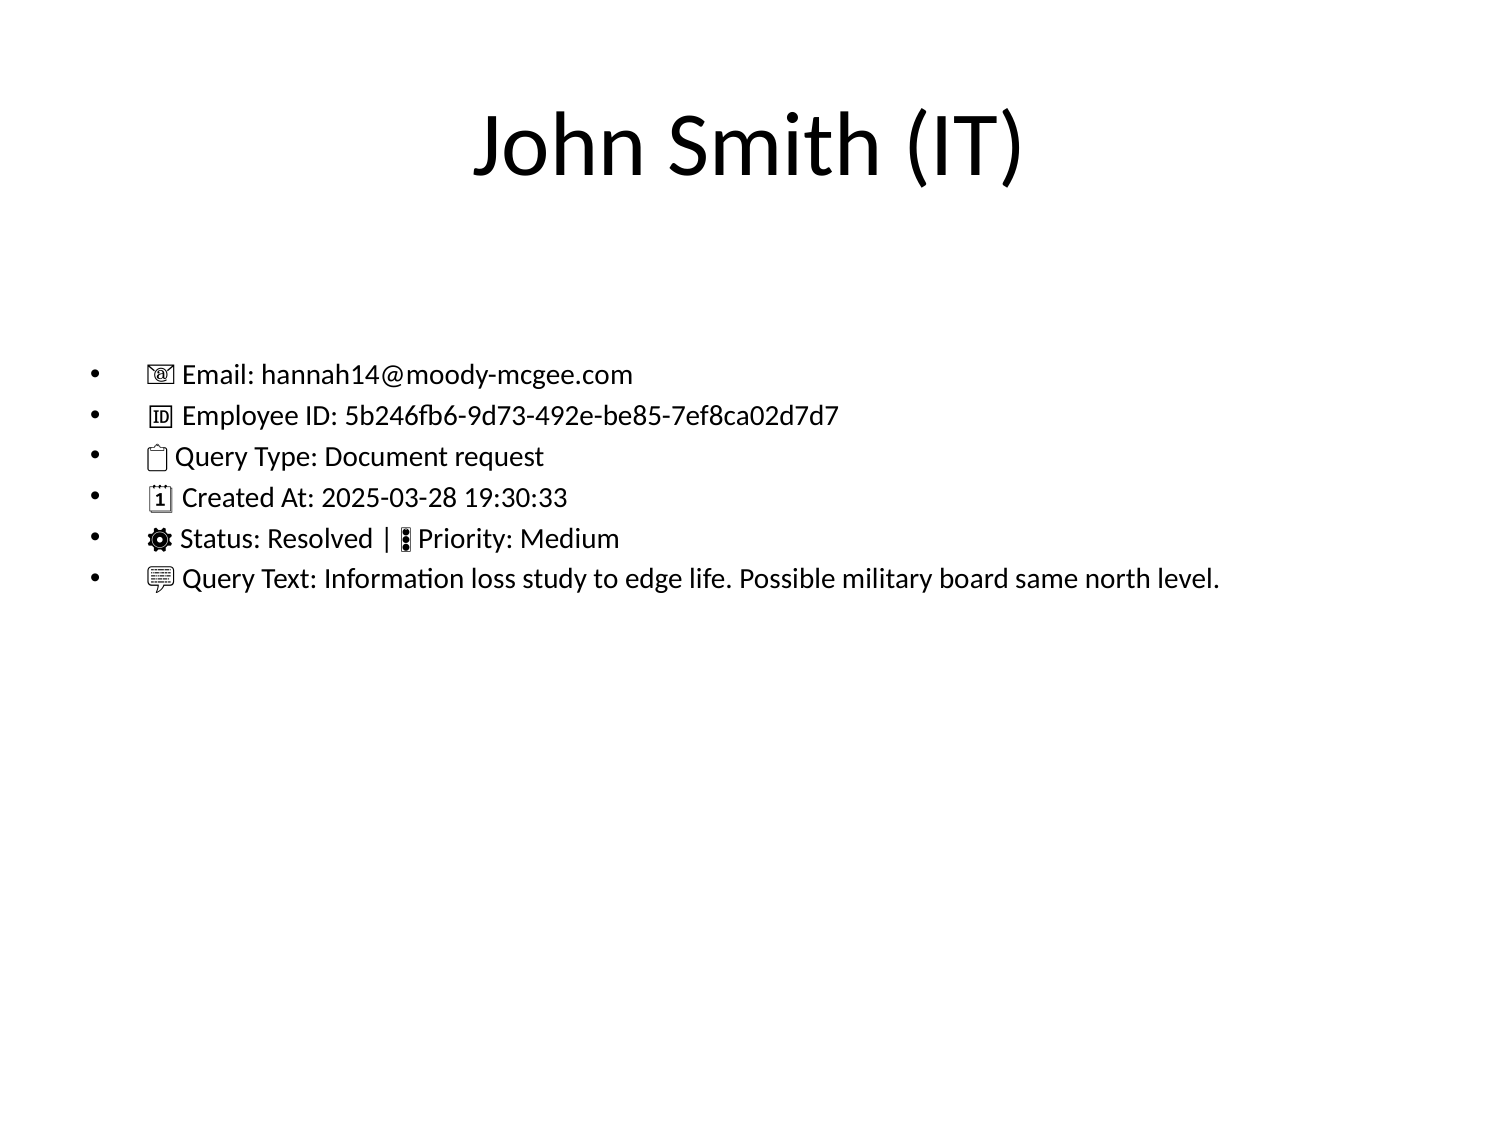

# John Smith (IT)

📧 Email: hannah14@moody-mcgee.com
🆔 Employee ID: 5b246fb6-9d73-492e-be85-7ef8ca02d7d7
📋 Query Type: Document request
🗓 Created At: 2025-03-28 19:30:33
⚙ Status: Resolved | 🚦 Priority: Medium
💬 Query Text: Information loss study to edge life. Possible military board same north level.